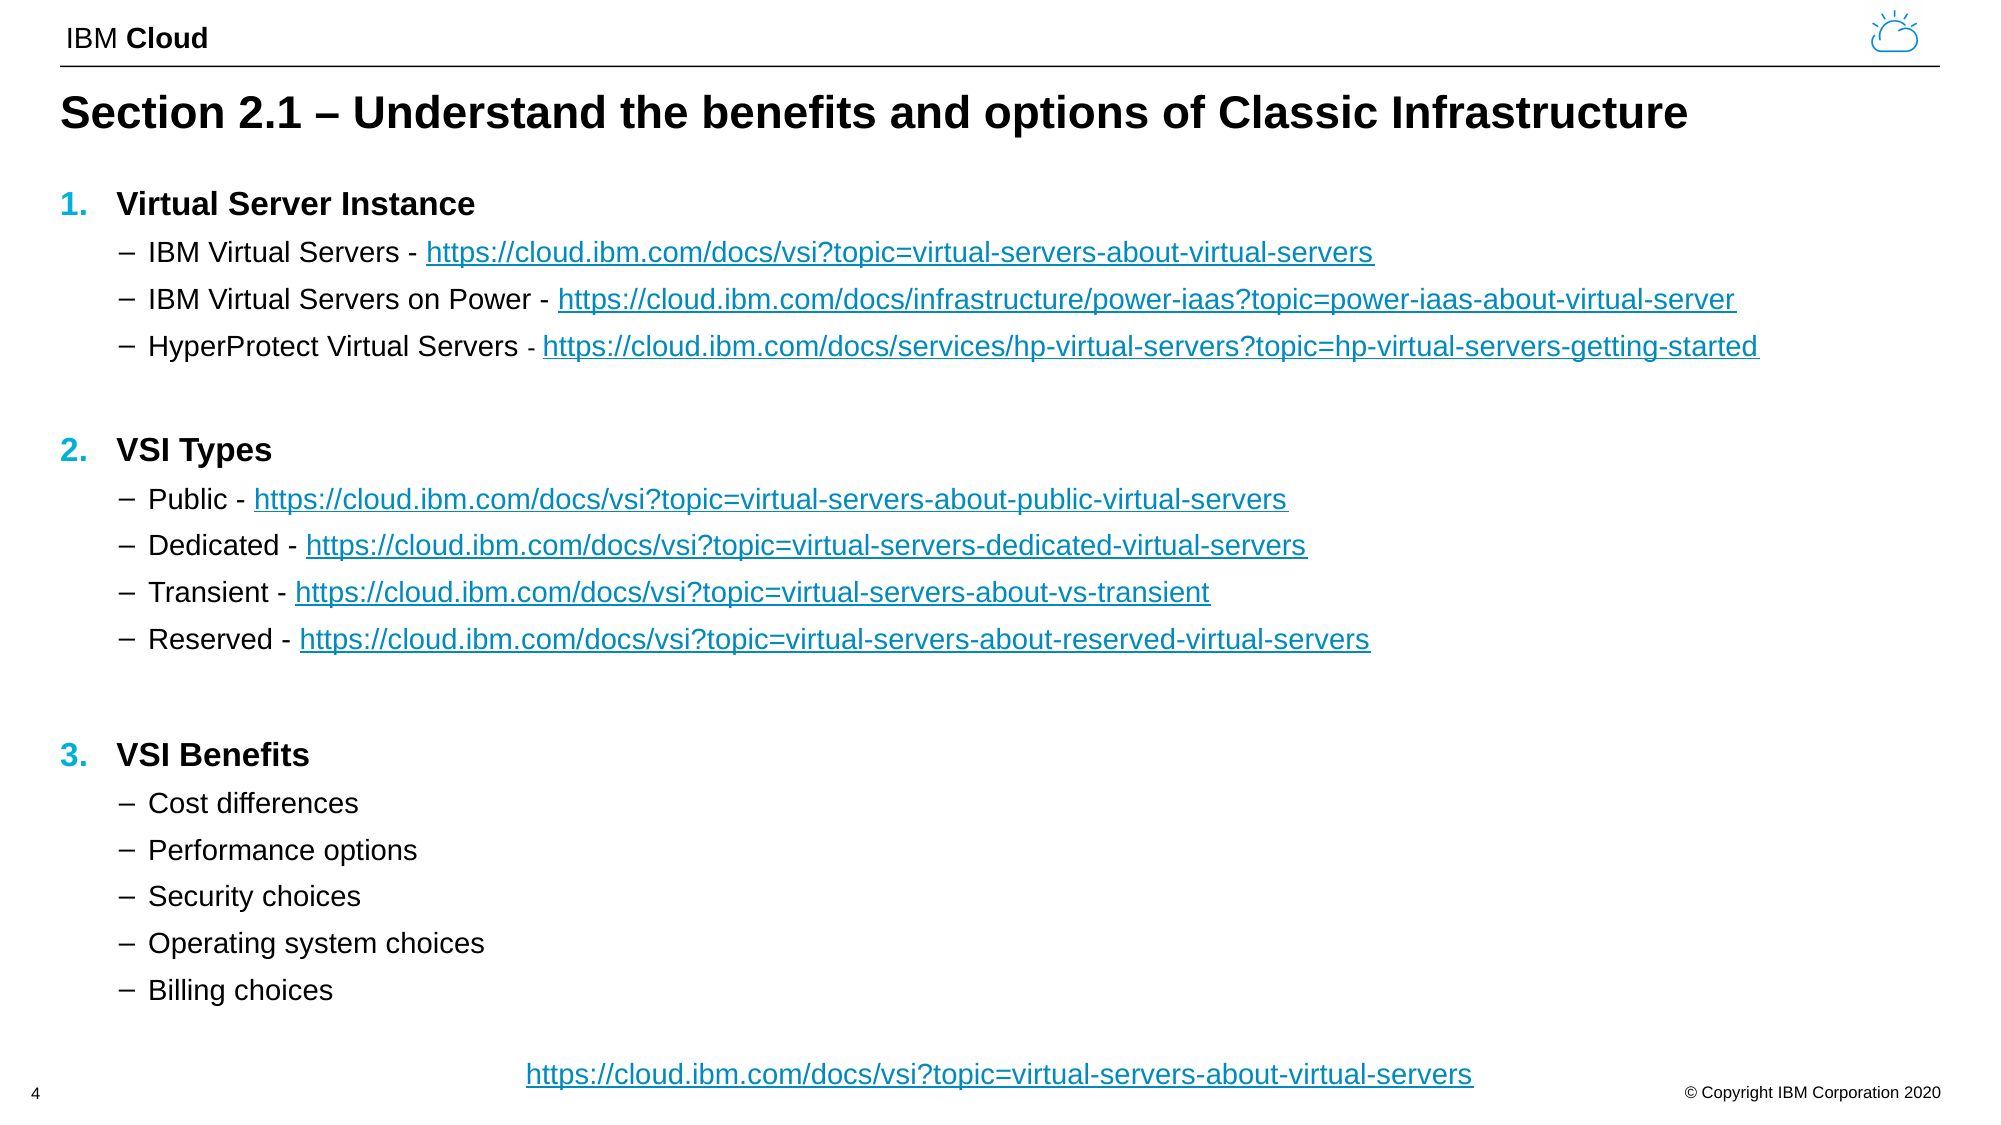

# Section 2.1 – Understand the benefits and options of Classic Infrastructure
Virtual Server Instance
IBM Virtual Servers - https://cloud.ibm.com/docs/vsi?topic=virtual-servers-about-virtual-servers
IBM Virtual Servers on Power - https://cloud.ibm.com/docs/infrastructure/power-iaas?topic=power-iaas-about-virtual-server
HyperProtect Virtual Servers - https://cloud.ibm.com/docs/services/hp-virtual-servers?topic=hp-virtual-servers-getting-started

VSI Types
Public - https://cloud.ibm.com/docs/vsi?topic=virtual-servers-about-public-virtual-servers
Dedicated - https://cloud.ibm.com/docs/vsi?topic=virtual-servers-dedicated-virtual-servers
Transient - https://cloud.ibm.com/docs/vsi?topic=virtual-servers-about-vs-transient
Reserved - https://cloud.ibm.com/docs/vsi?topic=virtual-servers-about-reserved-virtual-servers

VSI Benefits
Cost differences
Performance options
Security choices
Operating system choices
Billing choices

https://cloud.ibm.com/docs/vsi?topic=virtual-servers-about-virtual-servers
4